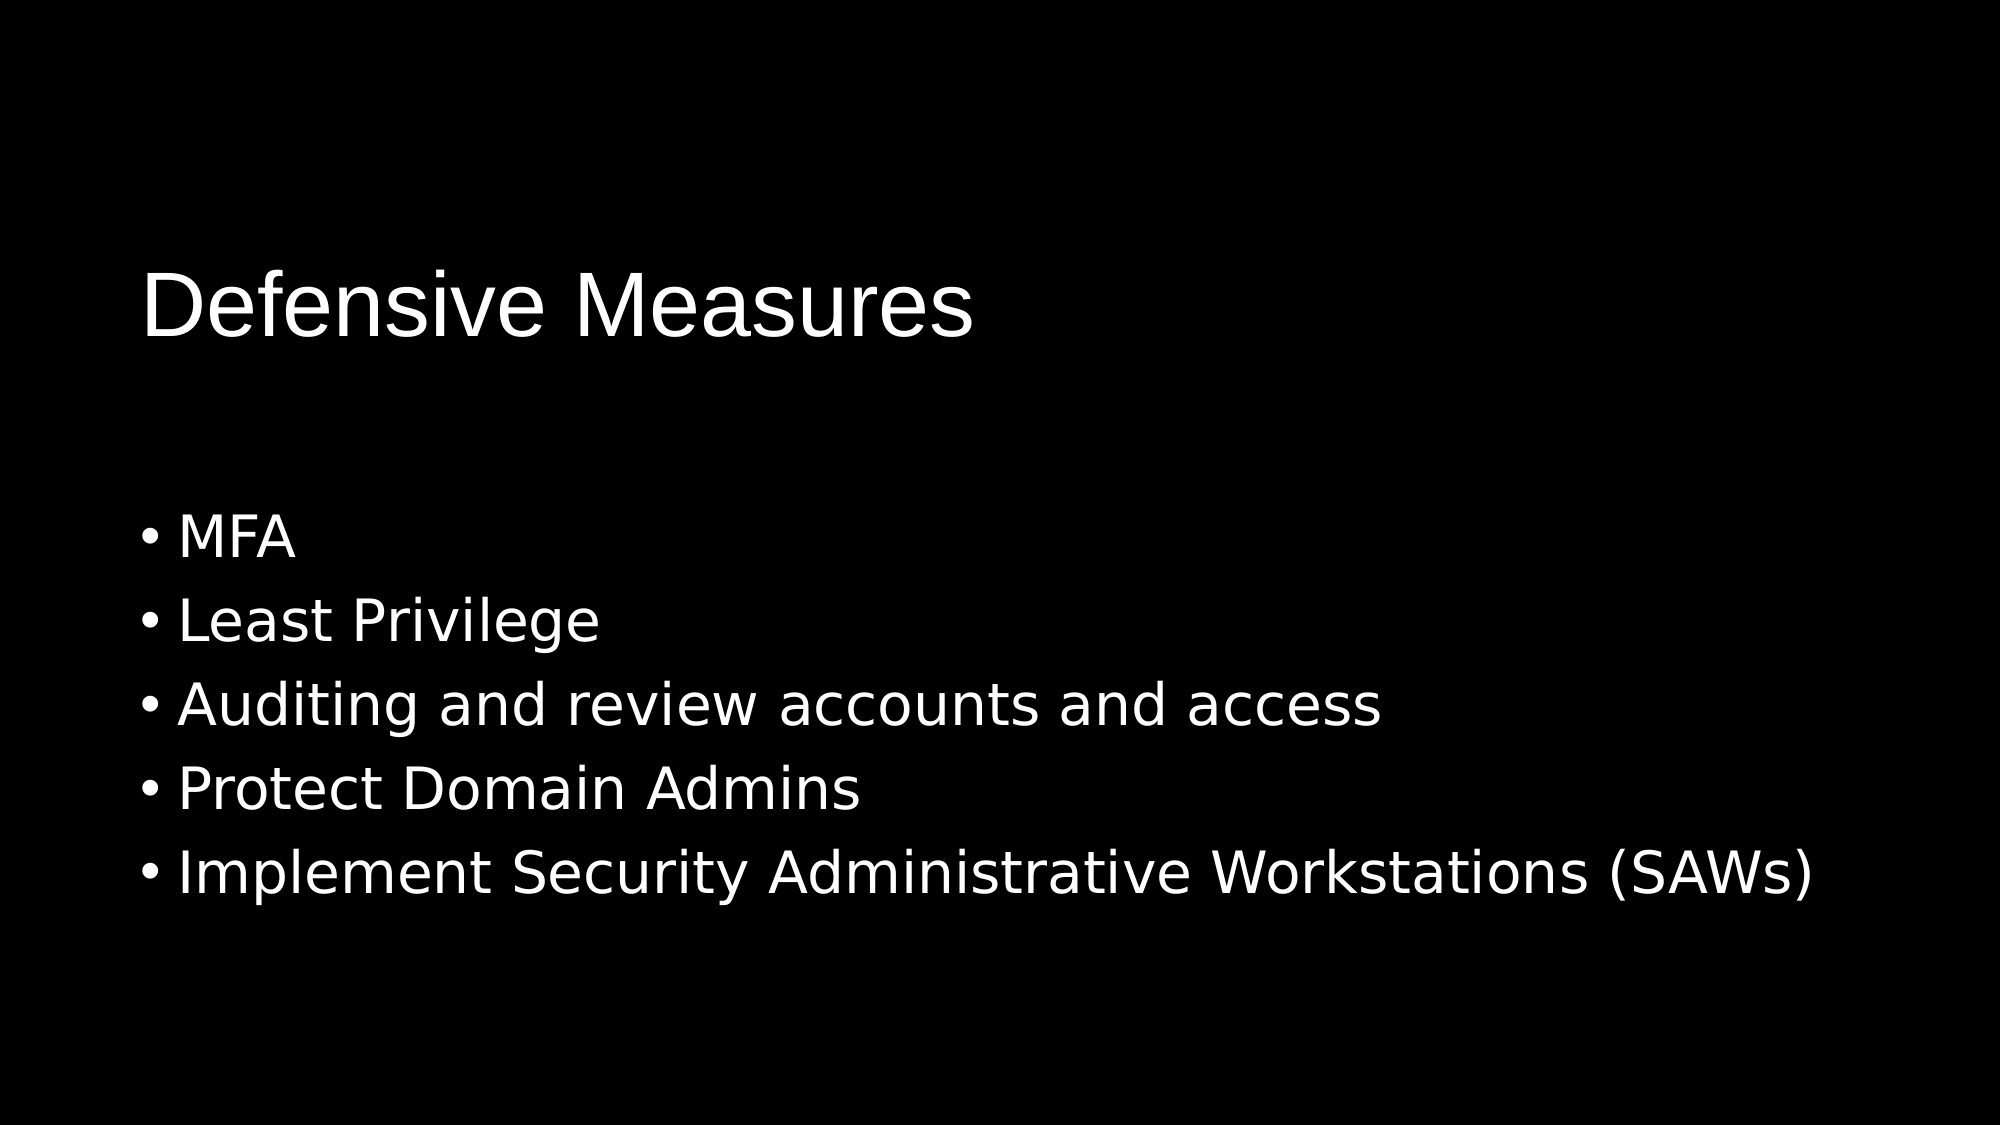

# Defensive Measures
MFA
Least Privilege
Auditing and review accounts and access
Protect Domain Admins
Implement Security Administrative Workstations (SAWs)